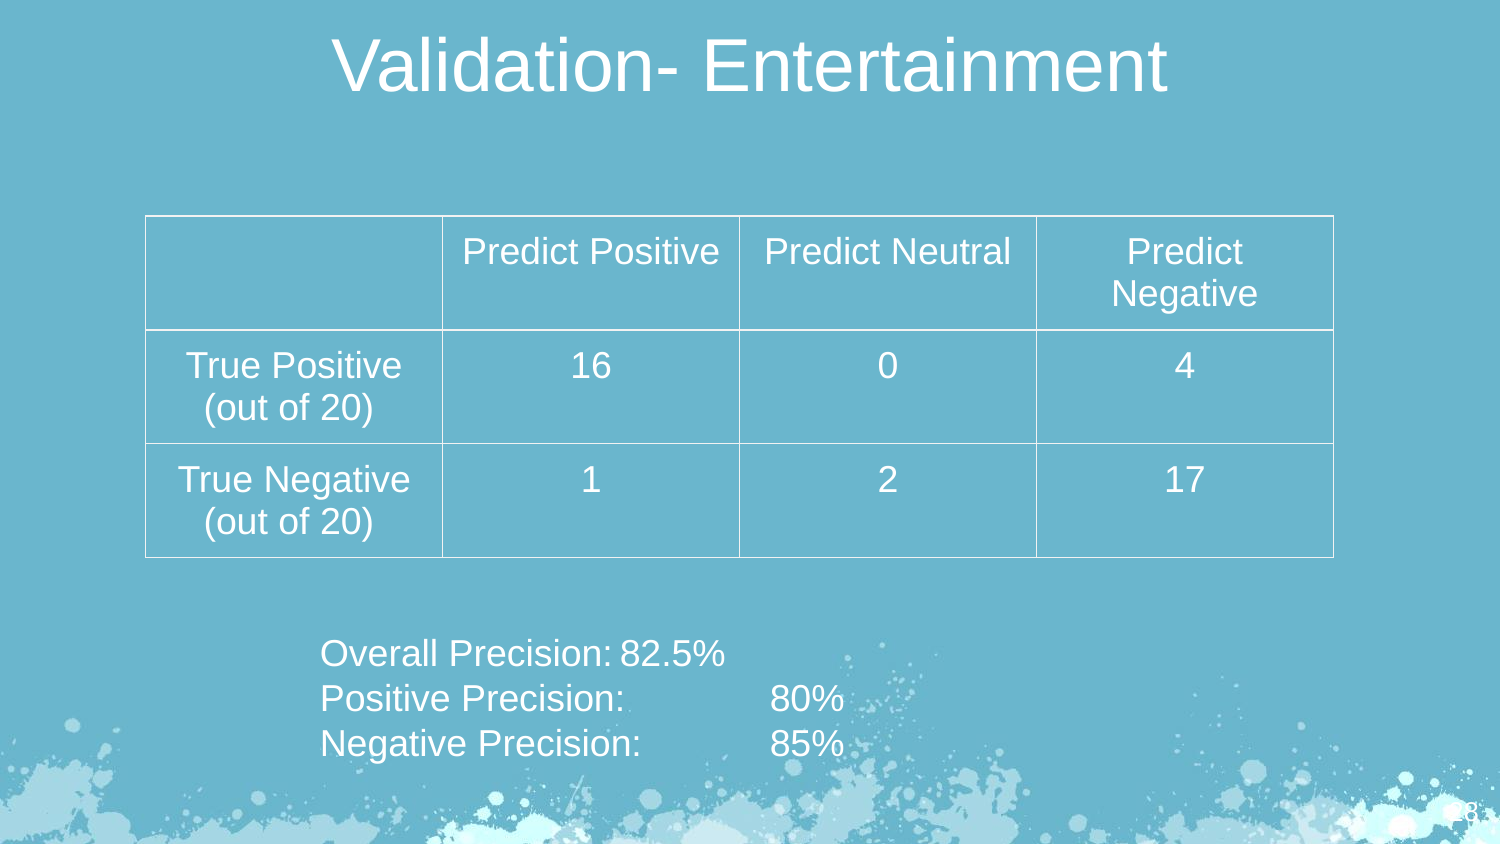

# Validation- Entertainment

|  | Predict Positive | Predict Neutral | Predict Negative |
| --- | --- | --- | --- |
| True Positive (out of 20) | 16 | 0 | 4 |
| True Negative (out of 20) | 1 | 2 | 17 |
Overall Precision:	82.5%
Positive Precision:	80%
Negative Precision:	85%
28